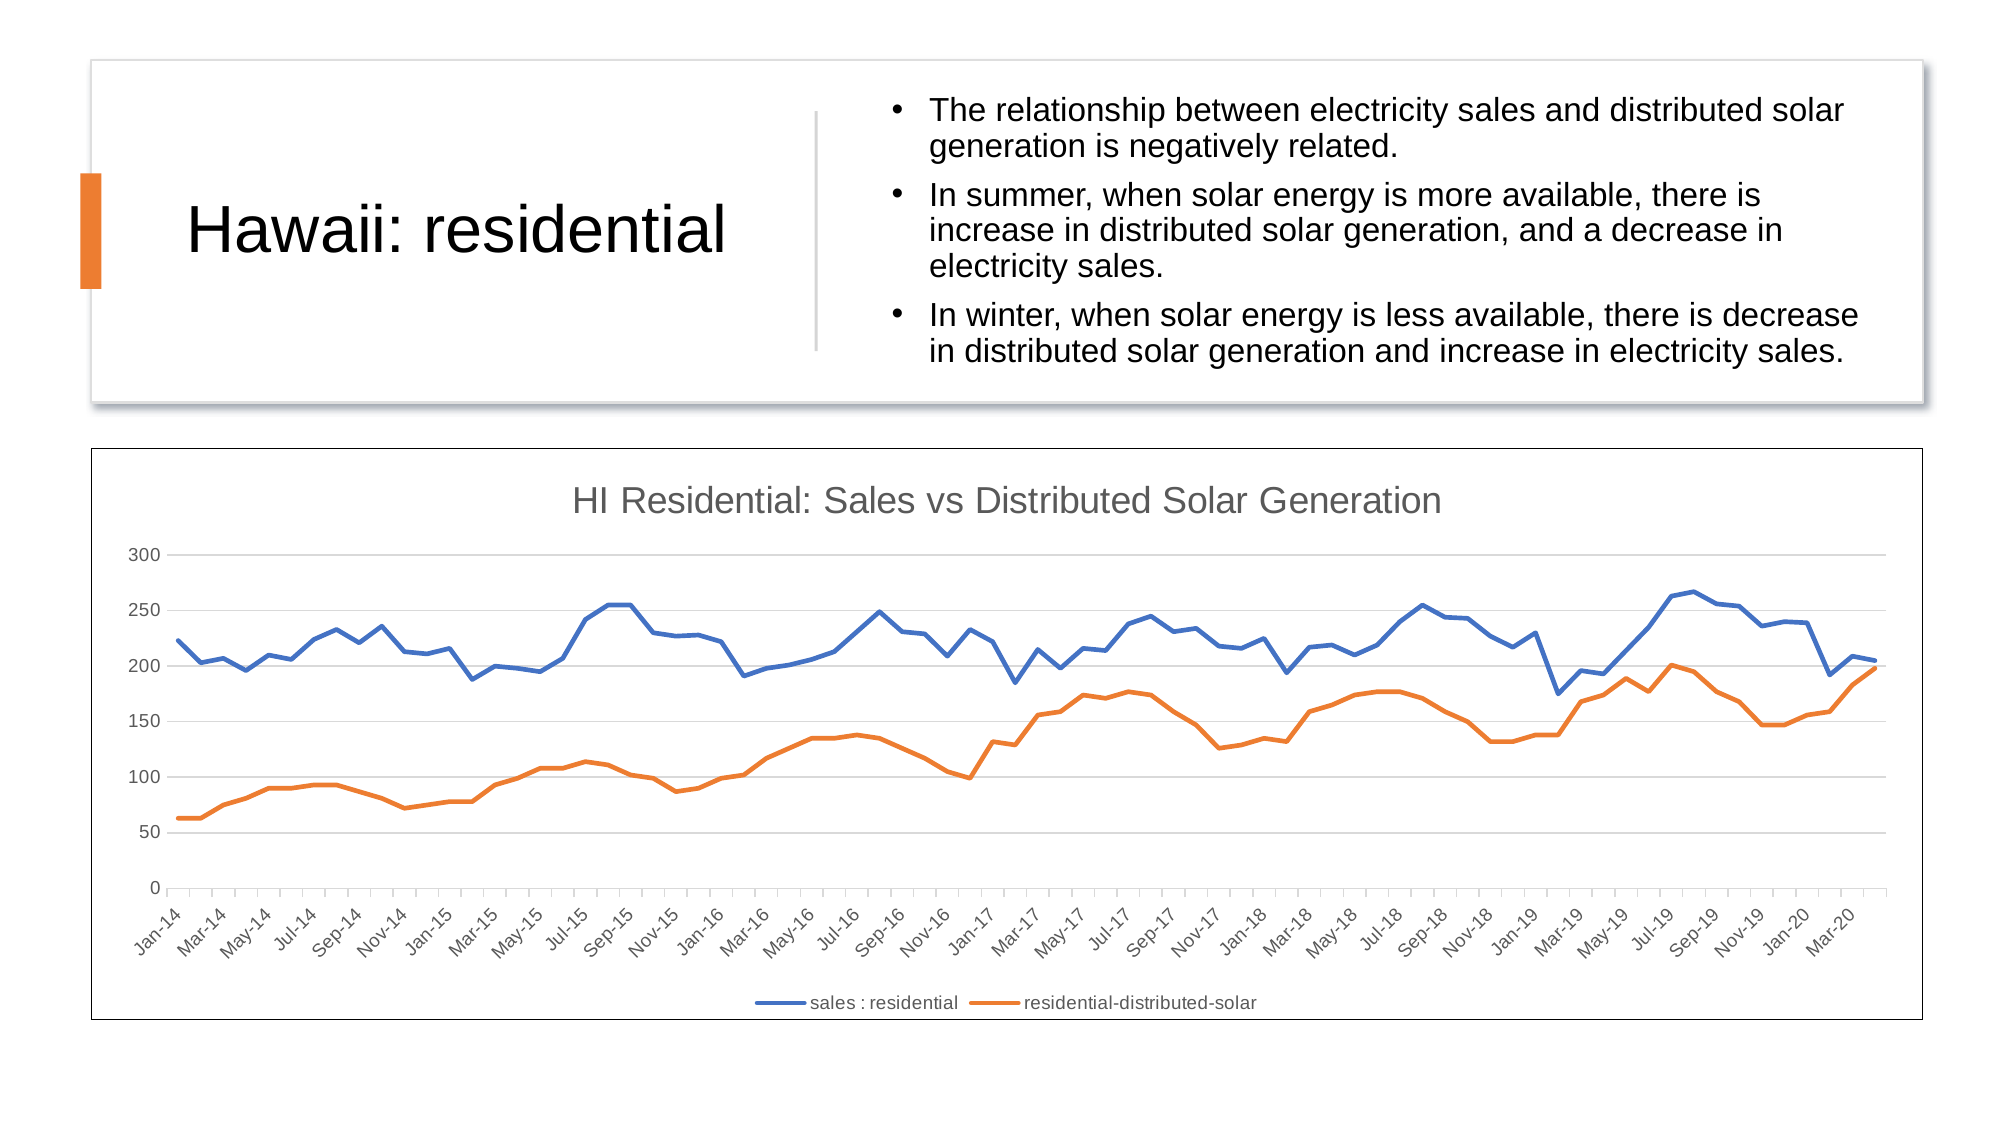

The relationship between electricity sales and distributed solar generation is negatively related.
In summer, when solar energy is more available, there is increase in distributed solar generation, and a decrease in electricity sales.
In winter, when solar energy is less available, there is decrease in distributed solar generation and increase in electricity sales.
# Hawaii: residential

### Chart: HI Residential: Sales vs Distributed Solar Generation

| Category | sales : residential | residential-distributed-solar |
|---|---|---|
| 41640 | 223.0 | 63.0 |
| 41671 | 203.0 | 63.0 |
| 41699 | 207.0 | 75.0 |
| 41730 | 196.0 | 81.0 |
| 41760 | 210.0 | 90.0 |
| 41791 | 206.0 | 90.0 |
| 41821 | 224.0 | 93.0 |
| 41852 | 233.0 | 93.0 |
| 41883 | 221.0 | 87.0 |
| 41913 | 236.0 | 81.0 |
| 41944 | 213.0 | 72.0 |
| 41974 | 211.0 | 75.0 |
| 42005 | 216.0 | 78.0 |
| 42036 | 188.0 | 78.0 |
| 42064 | 200.0 | 93.0 |
| 42095 | 198.0 | 99.0 |
| 42125 | 195.0 | 108.0 |
| 42156 | 207.0 | 108.0 |
| 42186 | 242.0 | 114.0 |
| 42217 | 255.0 | 111.0 |
| 42248 | 255.0 | 102.0 |
| 42278 | 230.0 | 99.0 |
| 42309 | 227.0 | 87.0 |
| 42339 | 228.0 | 90.0 |
| 42370 | 222.0 | 99.0 |
| 42401 | 191.0 | 102.0 |
| 42430 | 198.0 | 117.0 |
| 42461 | 201.0 | 126.0 |
| 42491 | 206.0 | 135.0 |
| 42522 | 213.0 | 135.0 |
| 42552 | 231.0 | 138.0 |
| 42583 | 249.0 | 135.0 |
| 42614 | 231.0 | 126.0 |
| 42644 | 229.0 | 117.0 |
| 42675 | 209.0 | 105.0 |
| 42705 | 233.0 | 99.0 |
| 42736 | 222.0 | 132.0 |
| 42767 | 185.0 | 129.0 |
| 42795 | 215.0 | 156.0 |
| 42826 | 198.0 | 159.0 |
| 42856 | 216.0 | 174.0 |
| 42887 | 214.0 | 171.0 |
| 42917 | 238.0 | 177.0 |
| 42948 | 245.0 | 174.0 |
| 42979 | 231.0 | 159.0 |
| 43009 | 234.0 | 147.0 |
| 43040 | 218.0 | 126.0 |
| 43070 | 216.0 | 129.0 |
| 43101 | 225.0 | 135.0 |
| 43132 | 194.0 | 132.0 |
| 43160 | 217.0 | 159.0 |
| 43191 | 219.0 | 165.0 |
| 43221 | 210.0 | 174.0 |
| 43252 | 219.0 | 177.0 |
| 43282 | 240.0 | 177.0 |
| 43313 | 255.0 | 171.0 |
| 43344 | 244.0 | 159.0 |
| 43374 | 243.0 | 150.0 |
| 43405 | 227.0 | 132.0 |
| 43435 | 217.0 | 132.0 |
| 43466 | 230.0 | 138.0 |
| 43497 | 175.0 | 138.0 |
| 43525 | 196.0 | 168.0 |
| 43556 | 193.0 | 174.0 |
| 43586 | 214.0 | 189.0 |
| 43617 | 235.0 | 177.0 |
| 43647 | 263.0 | 201.0 |
| 43678 | 267.0 | 195.0 |
| 43709 | 256.0 | 177.0 |
| 43739 | 254.0 | 168.0 |
| 43770 | 236.0 | 147.0 |
| 43800 | 240.0 | 147.0 |
| 43831 | 239.0 | 156.0 |
| 43862 | 192.0 | 159.0 |
| 43891 | 209.0 | 183.0 |
| 43922 | 205.0 | 198.0 |
|  | None | None |
|  | None | None |